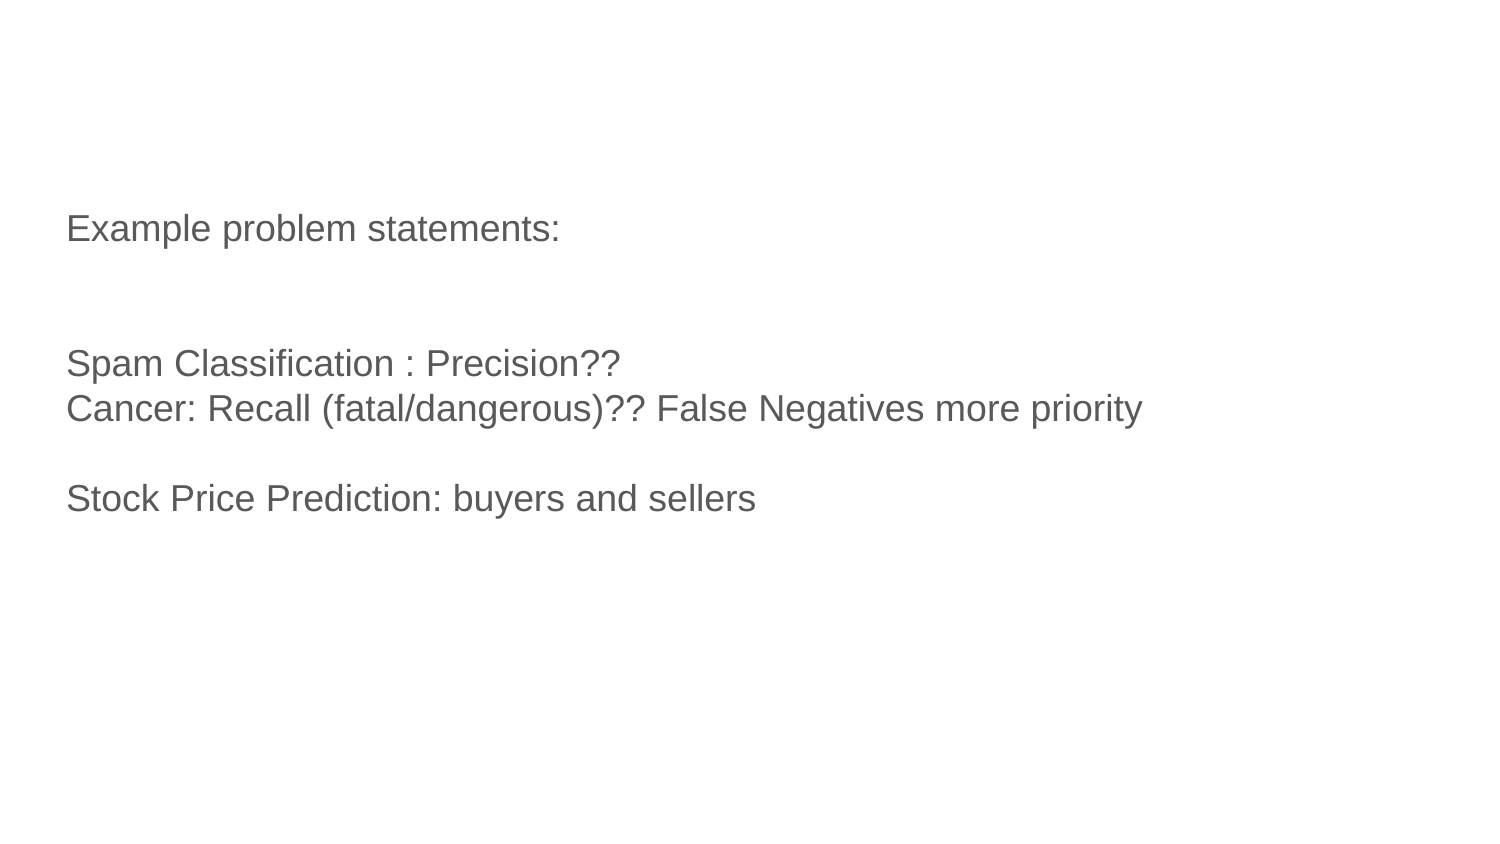

#
Example problem statements:

Spam Classification : Precision??
Cancer: Recall (fatal/dangerous)?? False Negatives more priority

Stock Price Prediction: buyers and sellers